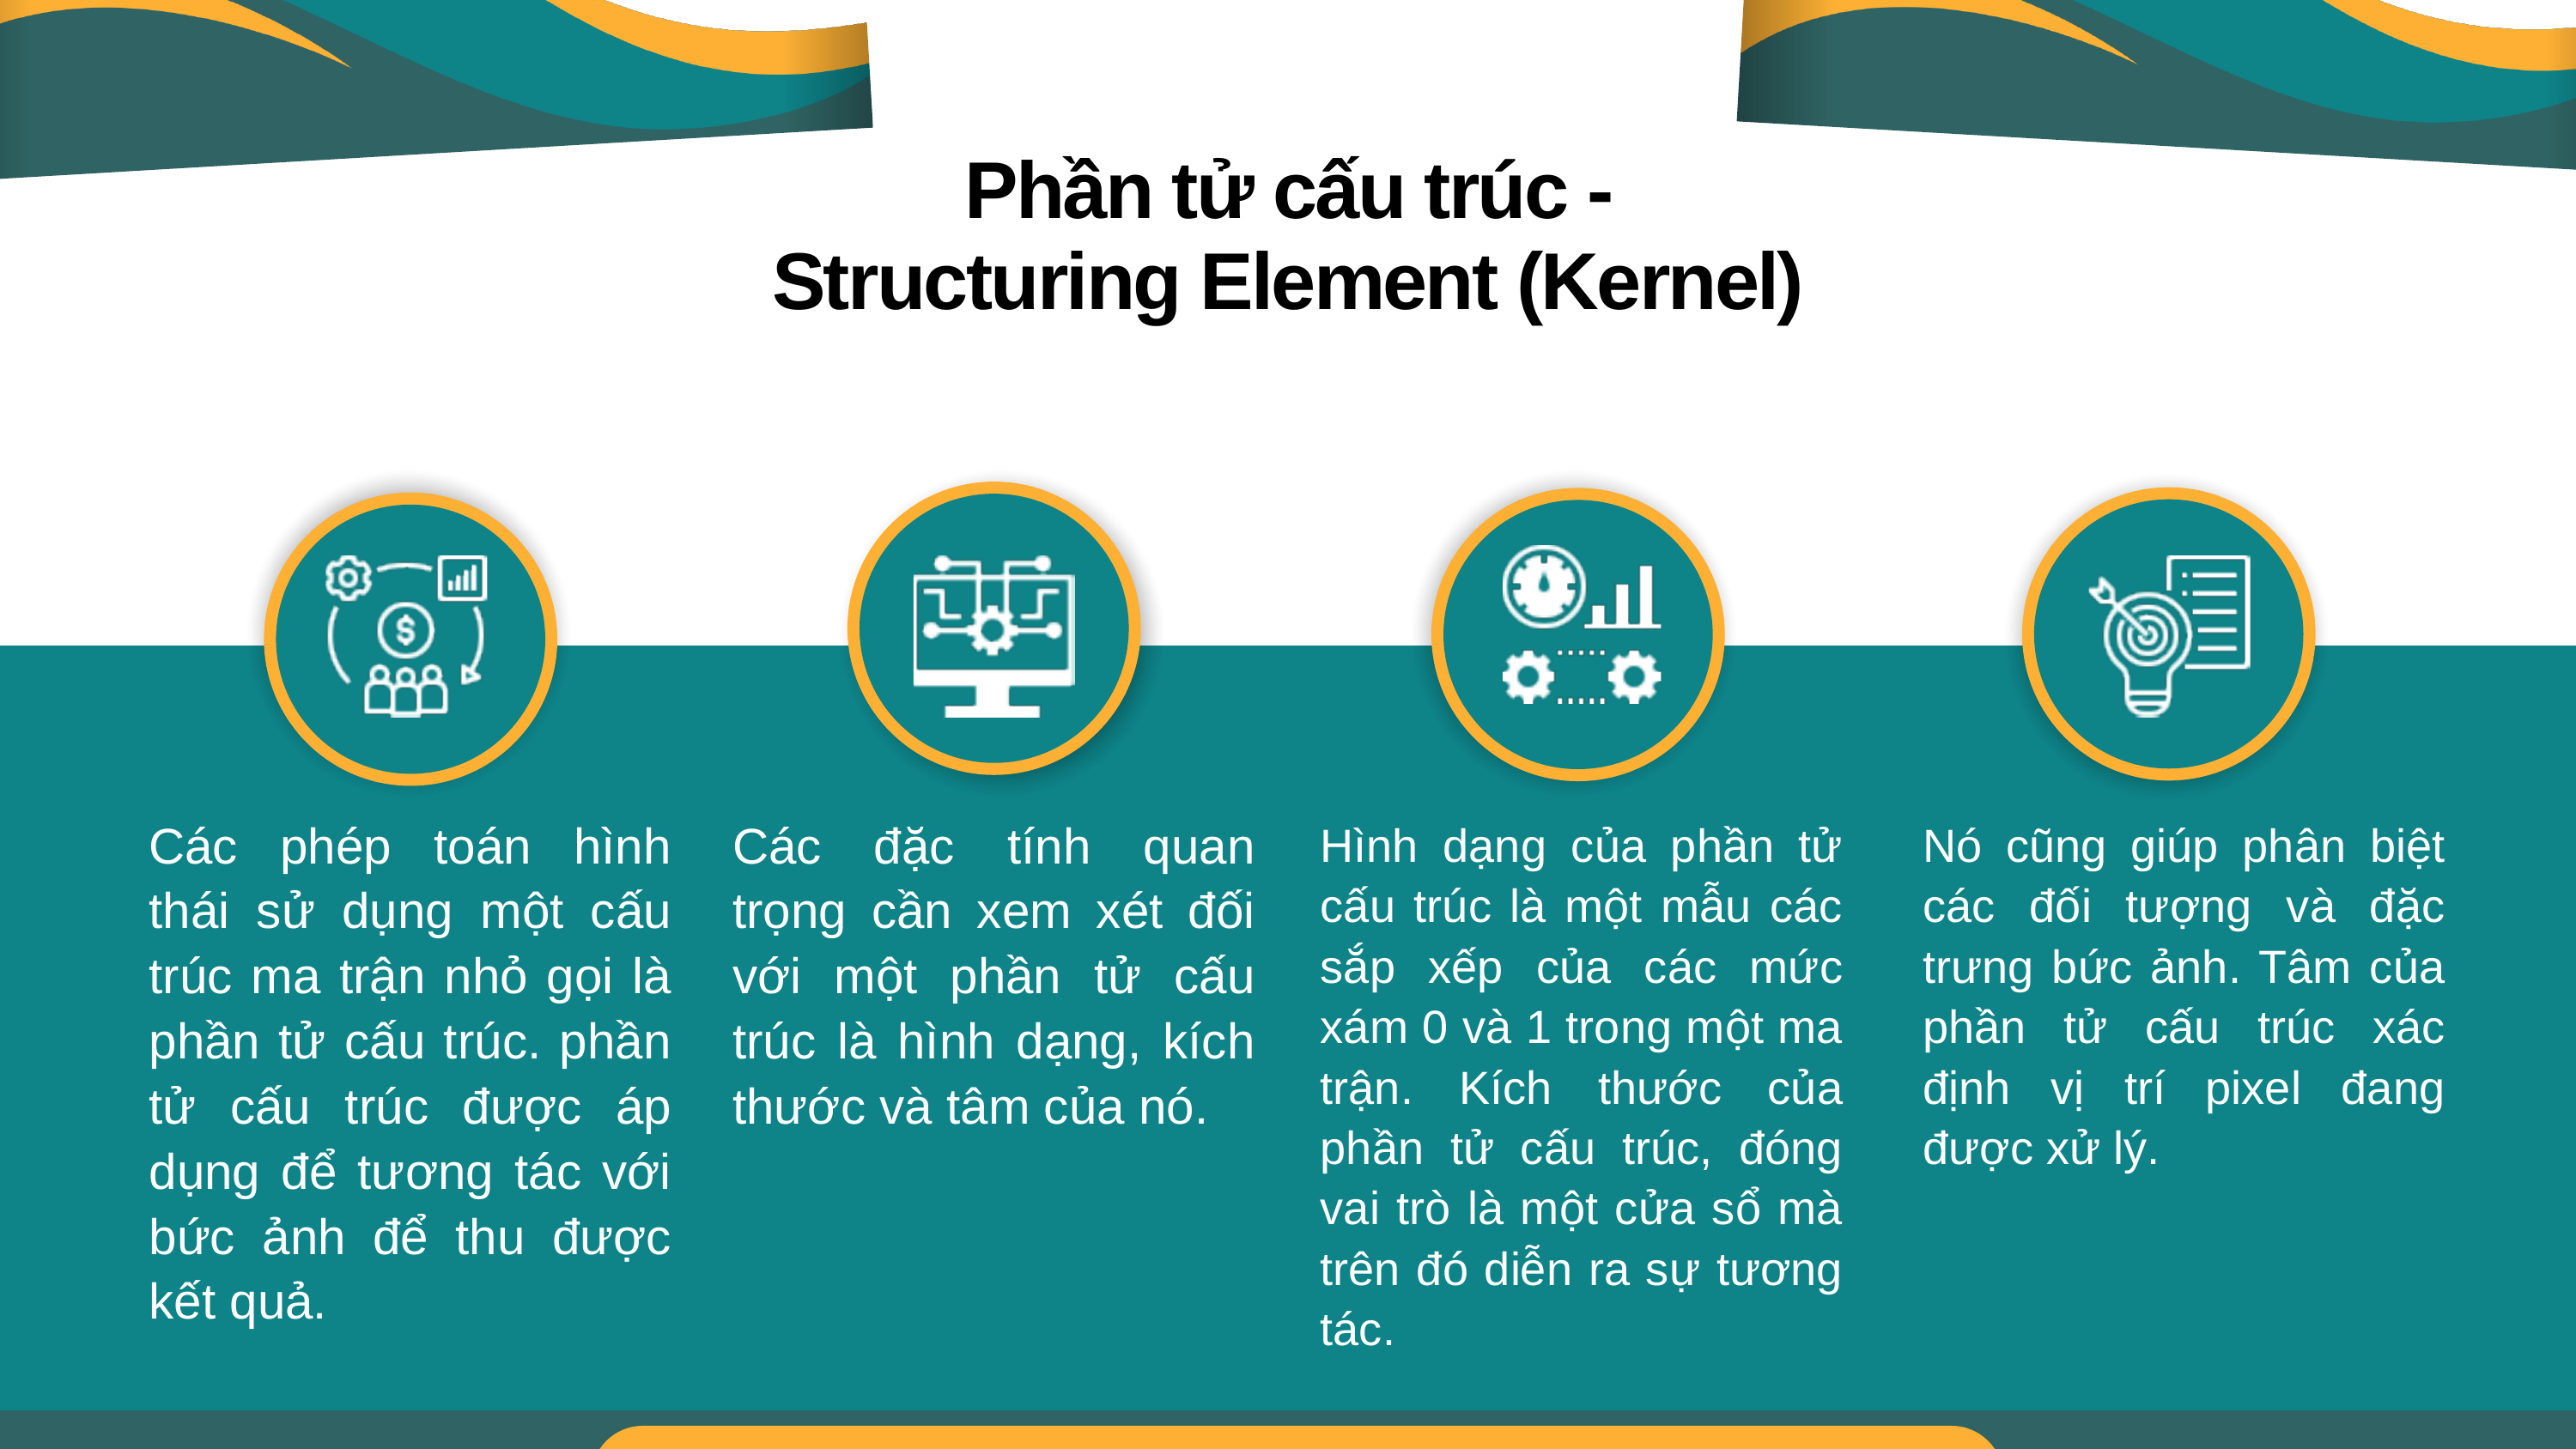

Phần tử cấu trúc - Structuring Element (Kernel)

Các phép toán hình thái sử dụng một cấu trúc ma trận nhỏ gọi là phần tử cấu trúc. phần tử cấu trúc được áp dụng để tương tác với bức ảnh để thu được kết quả.
Các đặc tính quan trọng cần xem xét đối với một phần tử cấu trúc là hình dạng, kích thước và tâm của nó.
Hình dạng của phần tử cấu trúc là một mẫu các sắp xếp của các mức xám 0 và 1 trong một ma trận. Kích thước của phần tử cấu trúc, đóng vai trò là một cửa sổ mà trên đó diễn ra sự tương tác.
Nó cũng giúp phân biệt các đối tượng và đặc trưng bức ảnh. Tâm của phần tử cấu trúc xác định vị trí pixel đang được xử lý.